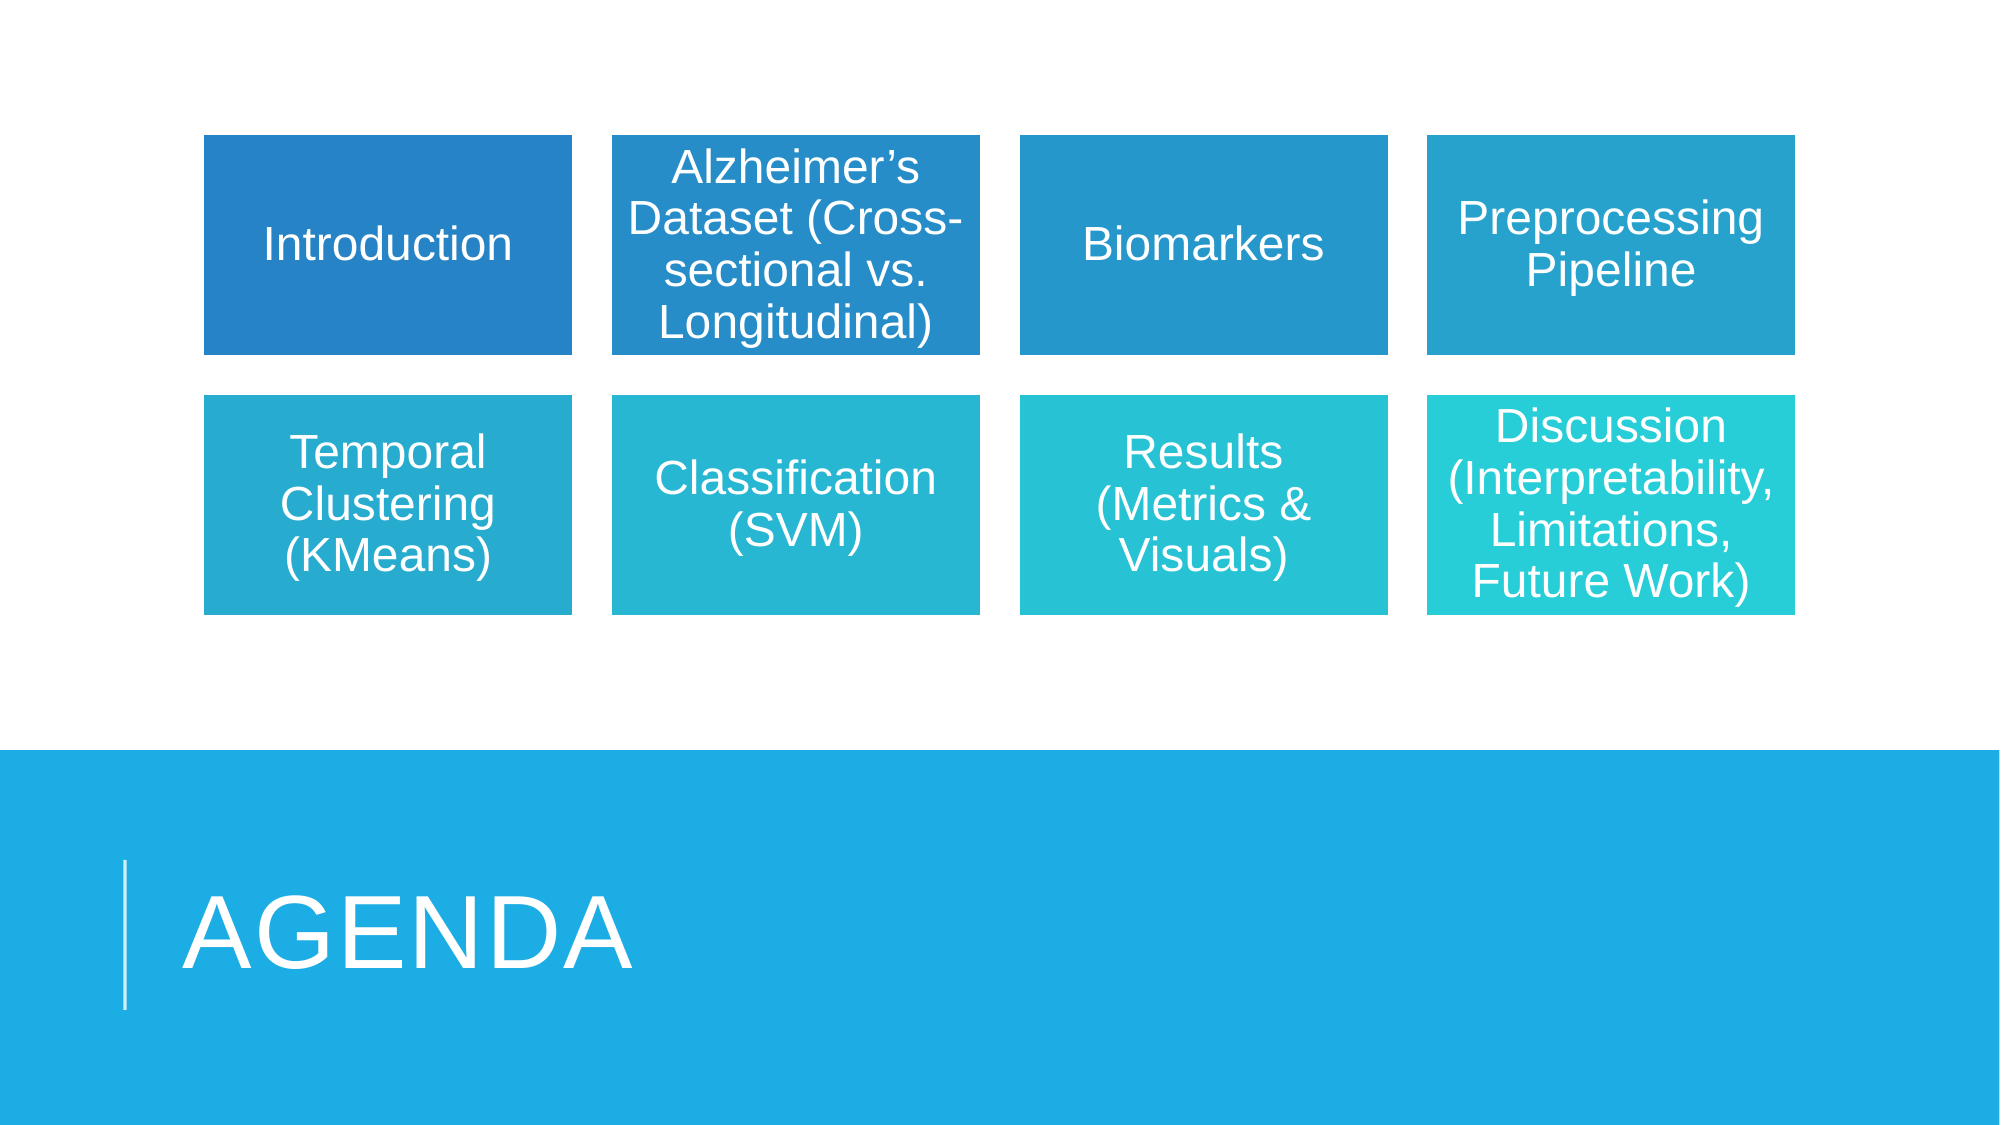

Introduction
Alzheimer’s Dataset (Cross-sectional vs. Longitudinal)
Biomarkers
Preprocessing Pipeline
Temporal Clustering (KMeans)
Classification (SVM)
Results (Metrics & Visuals)
Discussion (Interpretability, Limitations, Future Work)

# Agenda